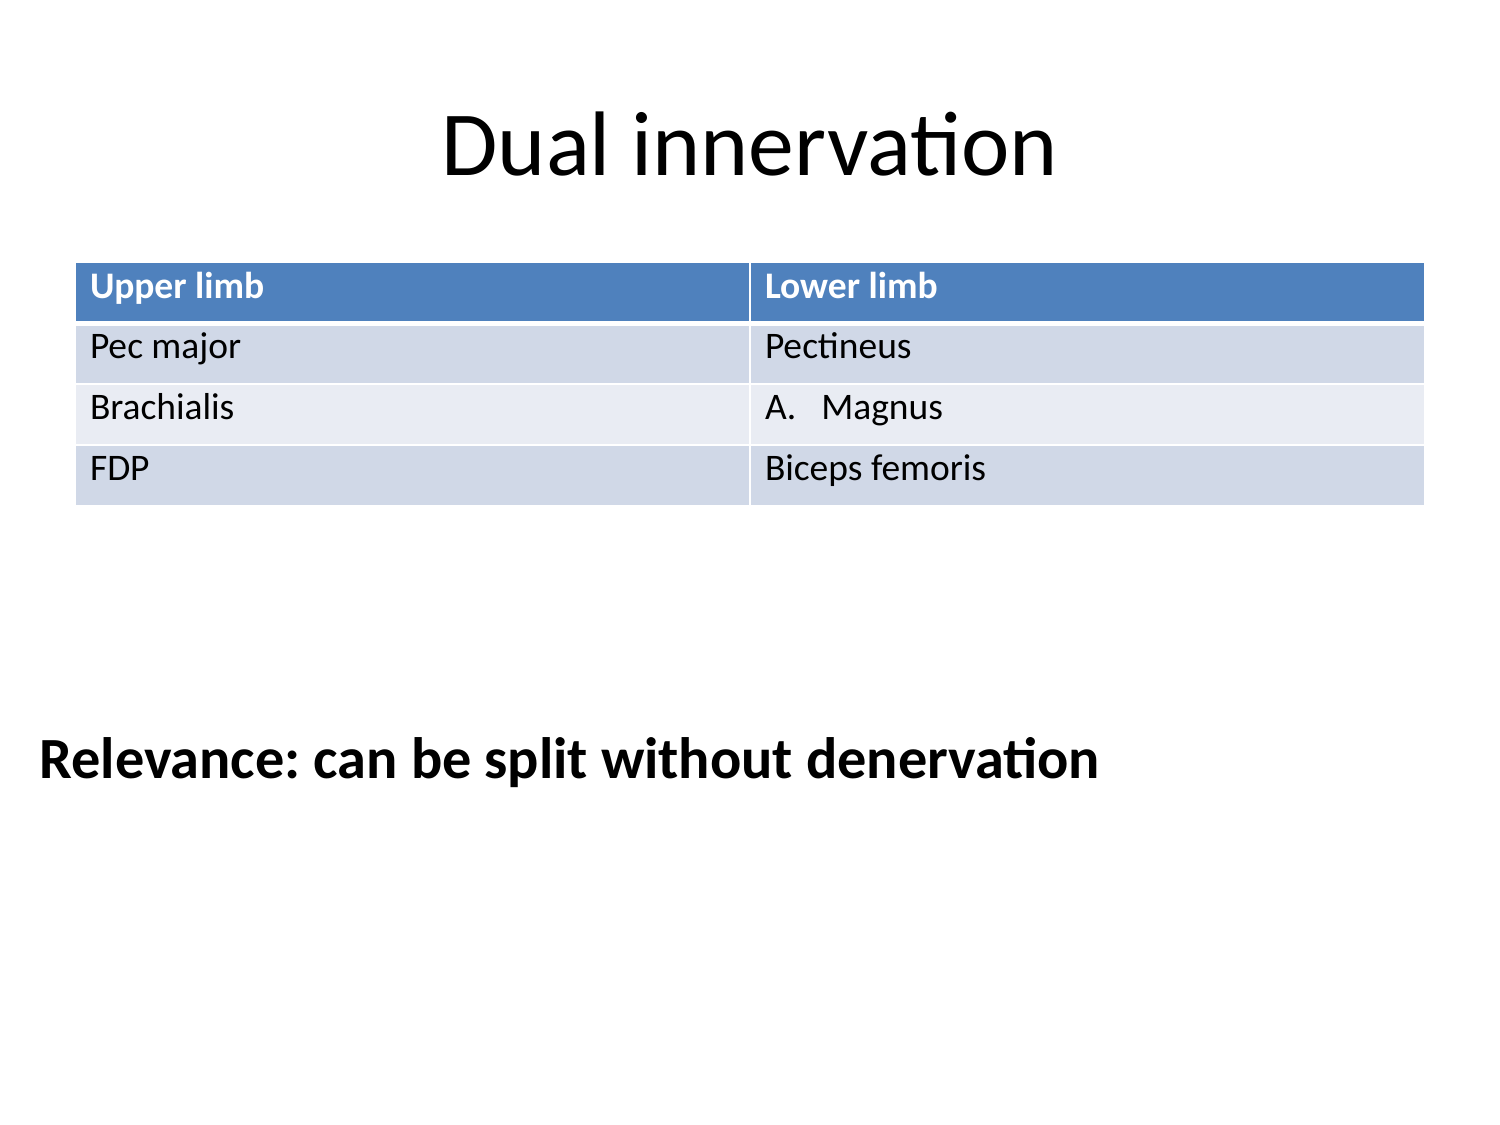

# Dual innervation
| Upper limb | Lower limb |
| --- | --- |
| Pec major | Pectineus |
| Brachialis | Magnus |
| FDP | Biceps femoris |
Relevance: can be split without denervation